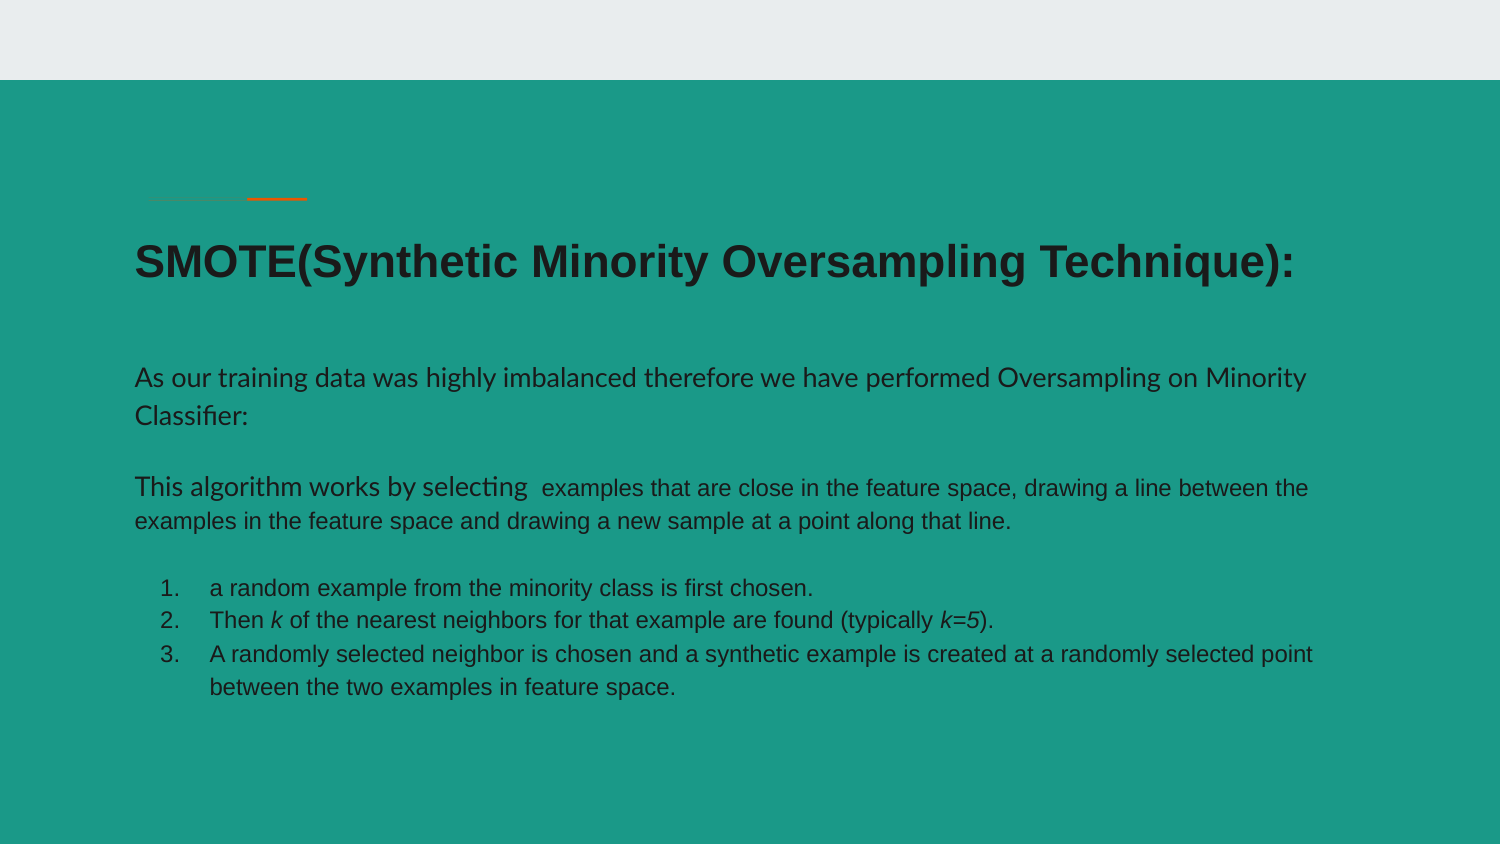

# SMOTE(Synthetic Minority Oversampling Technique):
As our training data was highly imbalanced therefore we have performed Oversampling on Minority Classifier:
This algorithm works by selecting  examples that are close in the feature space, drawing a line between the examples in the feature space and drawing a new sample at a point along that line.
a random example from the minority class is first chosen.
Then k of the nearest neighbors for that example are found (typically k=5).
A randomly selected neighbor is chosen and a synthetic example is created at a randomly selected point between the two examples in feature space.